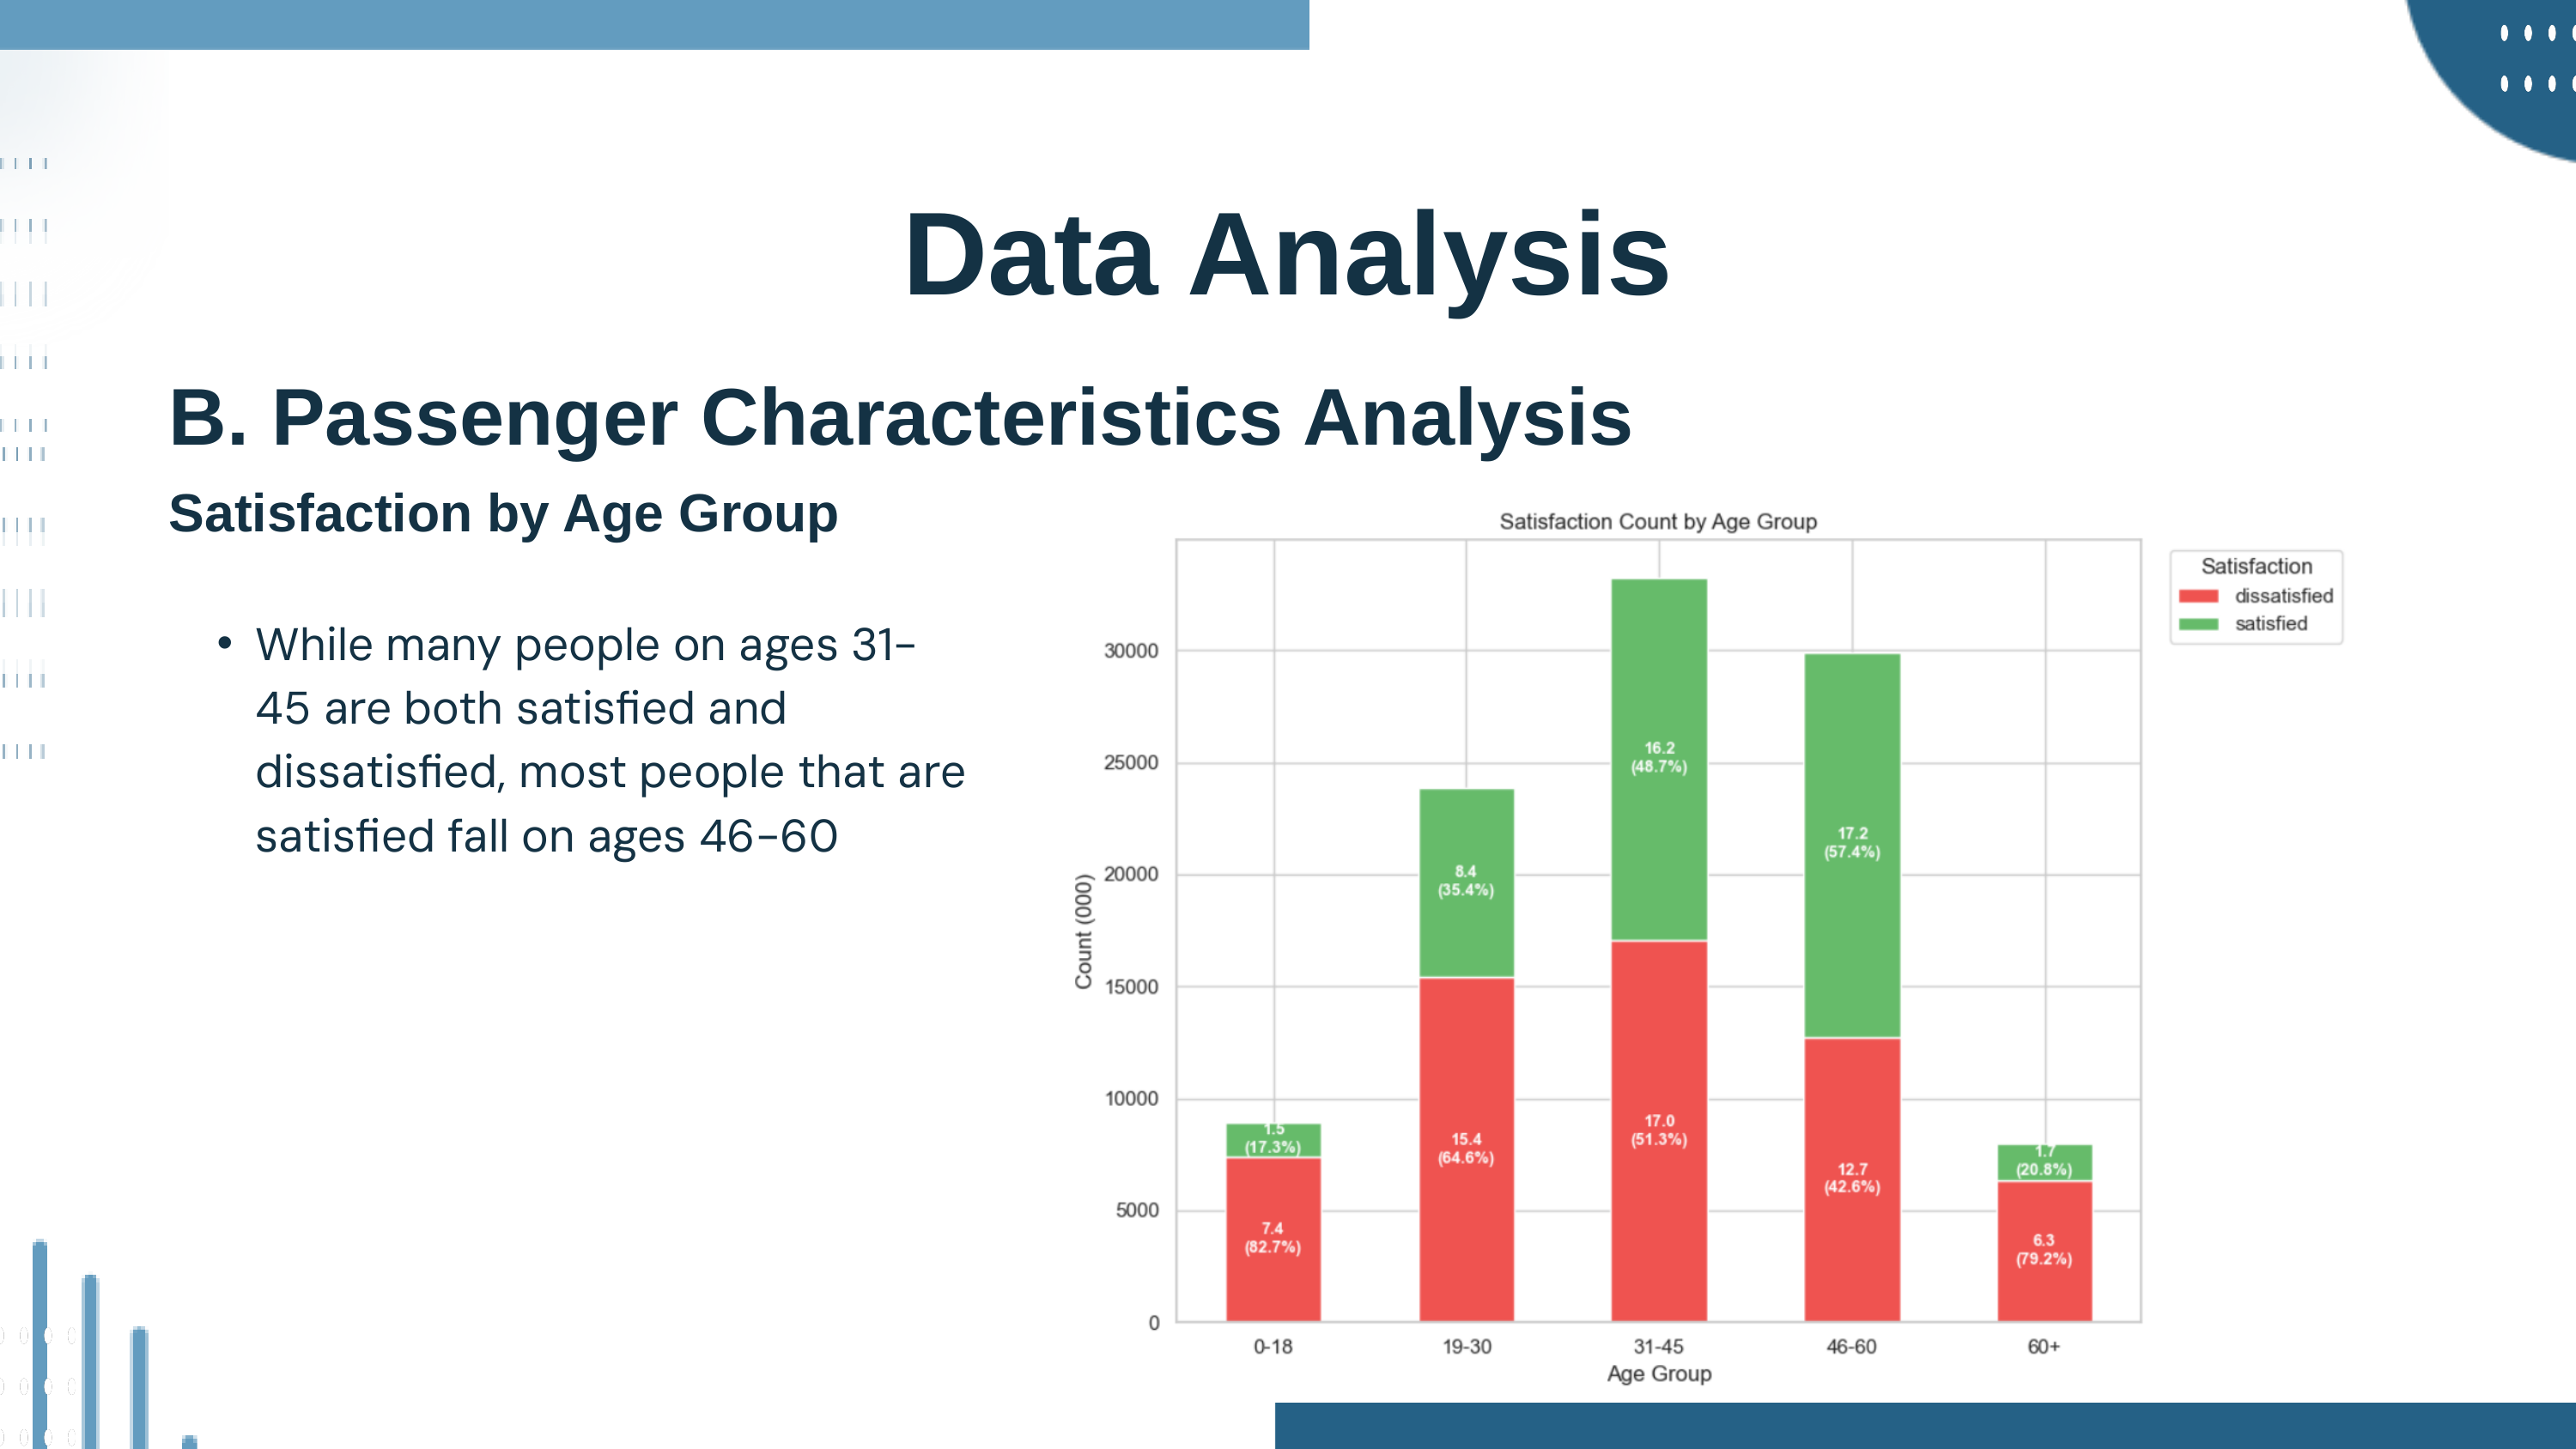

Data Analysis

B. Passenger Characteristics Analysis
Satisfaction by Age Group

While many people on ages 31-45 are both satisfied and dissatisfied, most people that are satisfied fall on ages 46-60